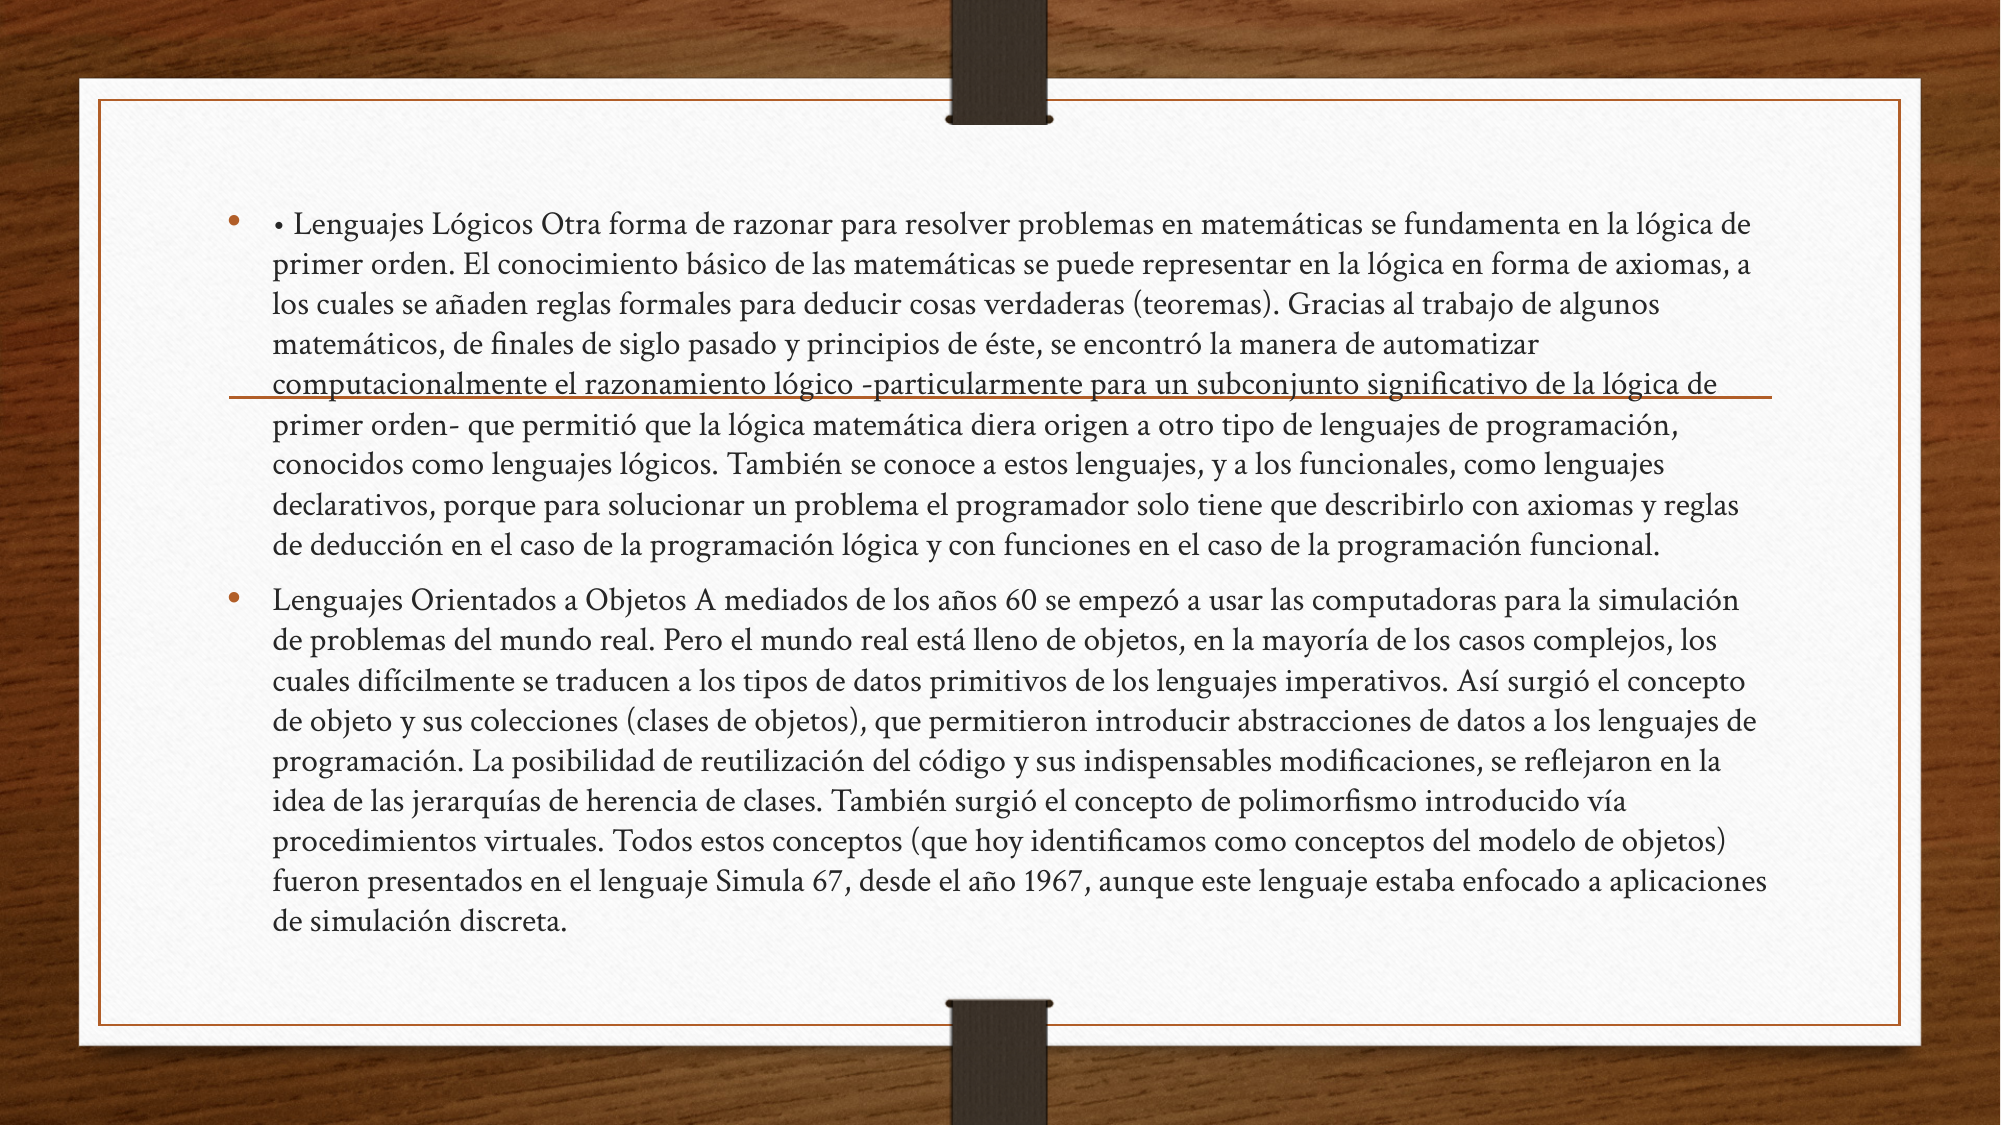

• Lenguajes Lógicos Otra forma de razonar para resolver problemas en matemáticas se fundamenta en la lógica de primer orden. El conocimiento básico de las matemáticas se puede representar en la lógica en forma de axiomas, a los cuales se añaden reglas formales para deducir cosas verdaderas (teoremas). Gracias al trabajo de algunos matemáticos, de finales de siglo pasado y principios de éste, se encontró la manera de automatizar computacionalmente el razonamiento lógico -particularmente para un subconjunto significativo de la lógica de primer orden- que permitió que la lógica matemática diera origen a otro tipo de lenguajes de programación, conocidos como lenguajes lógicos. También se conoce a estos lenguajes, y a los funcionales, como lenguajes declarativos, porque para solucionar un problema el programador solo tiene que describirlo con axiomas y reglas de deducción en el caso de la programación lógica y con funciones en el caso de la programación funcional.
Lenguajes Orientados a Objetos A mediados de los años 60 se empezó a usar las computadoras para la simulación de problemas del mundo real. Pero el mundo real está lleno de objetos, en la mayoría de los casos complejos, los cuales difícilmente se traducen a los tipos de datos primitivos de los lenguajes imperativos. Así surgió el concepto de objeto y sus colecciones (clases de objetos), que permitieron introducir abstracciones de datos a los lenguajes de programación. La posibilidad de reutilización del código y sus indispensables modificaciones, se reflejaron en la idea de las jerarquías de herencia de clases. También surgió el concepto de polimorfismo introducido vía procedimientos virtuales. Todos estos conceptos (que hoy identificamos como conceptos del modelo de objetos) fueron presentados en el lenguaje Simula 67, desde el año 1967, aunque este lenguaje estaba enfocado a aplicaciones de simulación discreta.